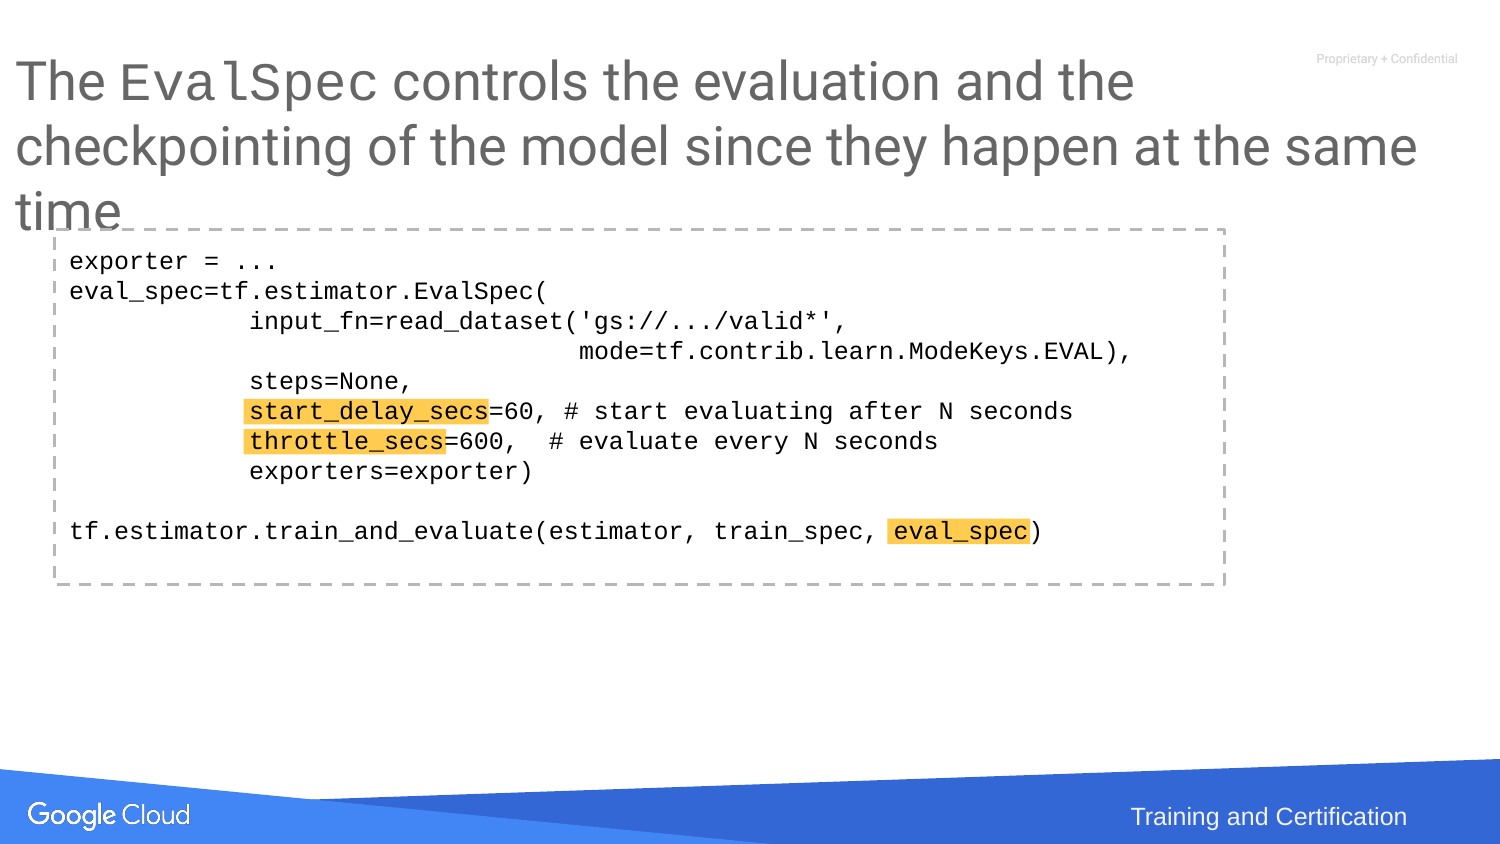

# The EvalSpec controls the evaluation and the checkpointing of the model since they happen at the same time
exporter = ...
eval_spec=tf.estimator.EvalSpec(
            input_fn=read_dataset('gs://.../valid*',
                                  mode=tf.contrib.learn.ModeKeys.EVAL),
            steps=None,
            start_delay_secs=60, # start evaluating after N seconds
            throttle_secs=600,  # evaluate every N seconds
            exporters=exporter)

tf.estimator.train_and_evaluate(estimator, train_spec, eval_spec)